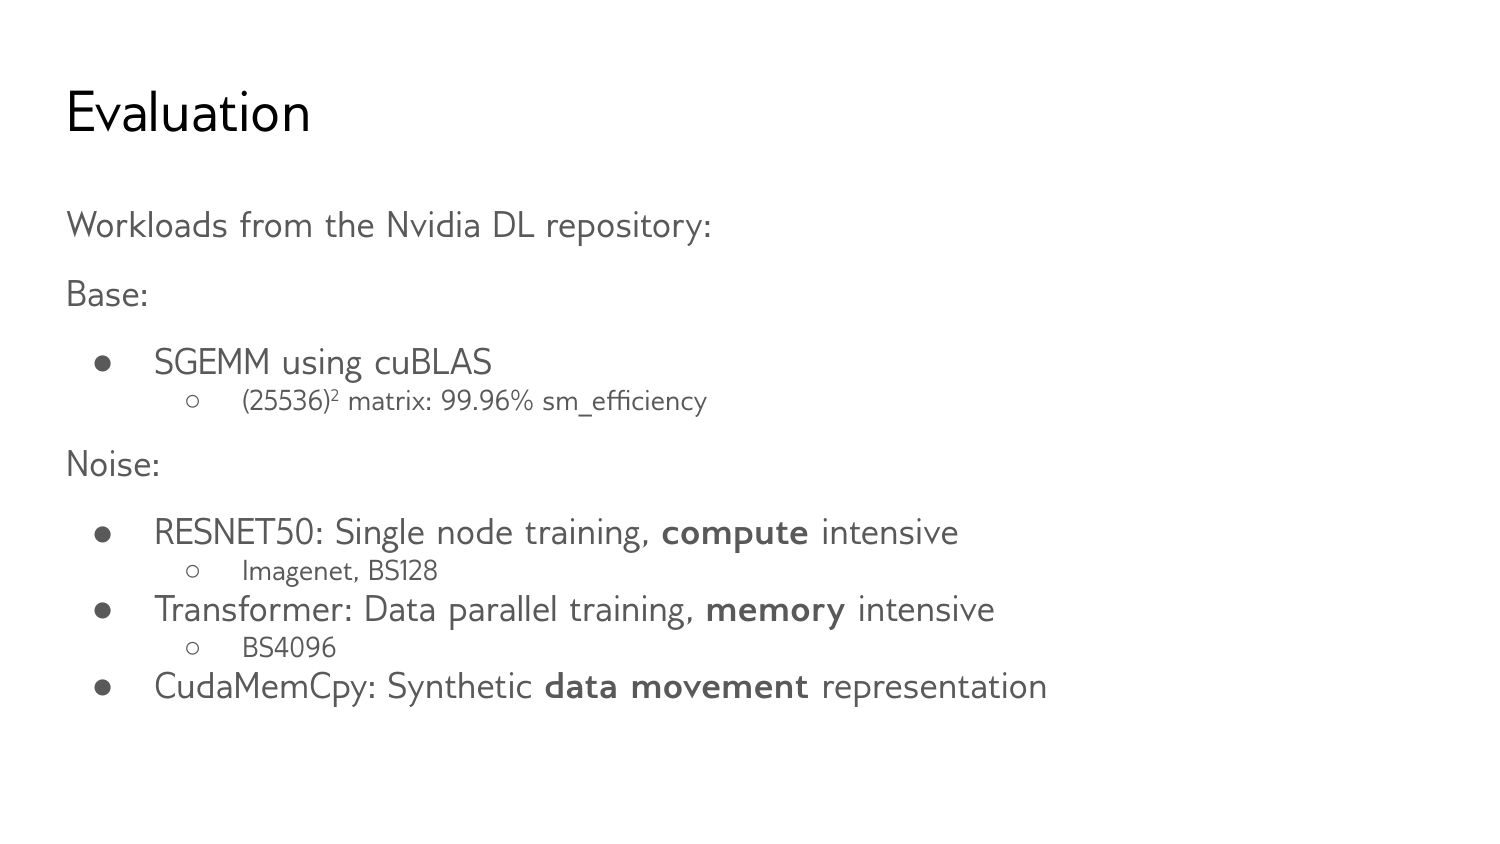

# Evaluation
Workloads from the Nvidia DL repository:
Base:
SGEMM using cuBLAS
(25536)2 matrix: 99.96% sm_efficiency
Noise:
RESNET50: Single node training, compute intensive
Imagenet, BS128
Transformer: Data parallel training, memory intensive
BS4096
CudaMemCpy: Synthetic data movement representation